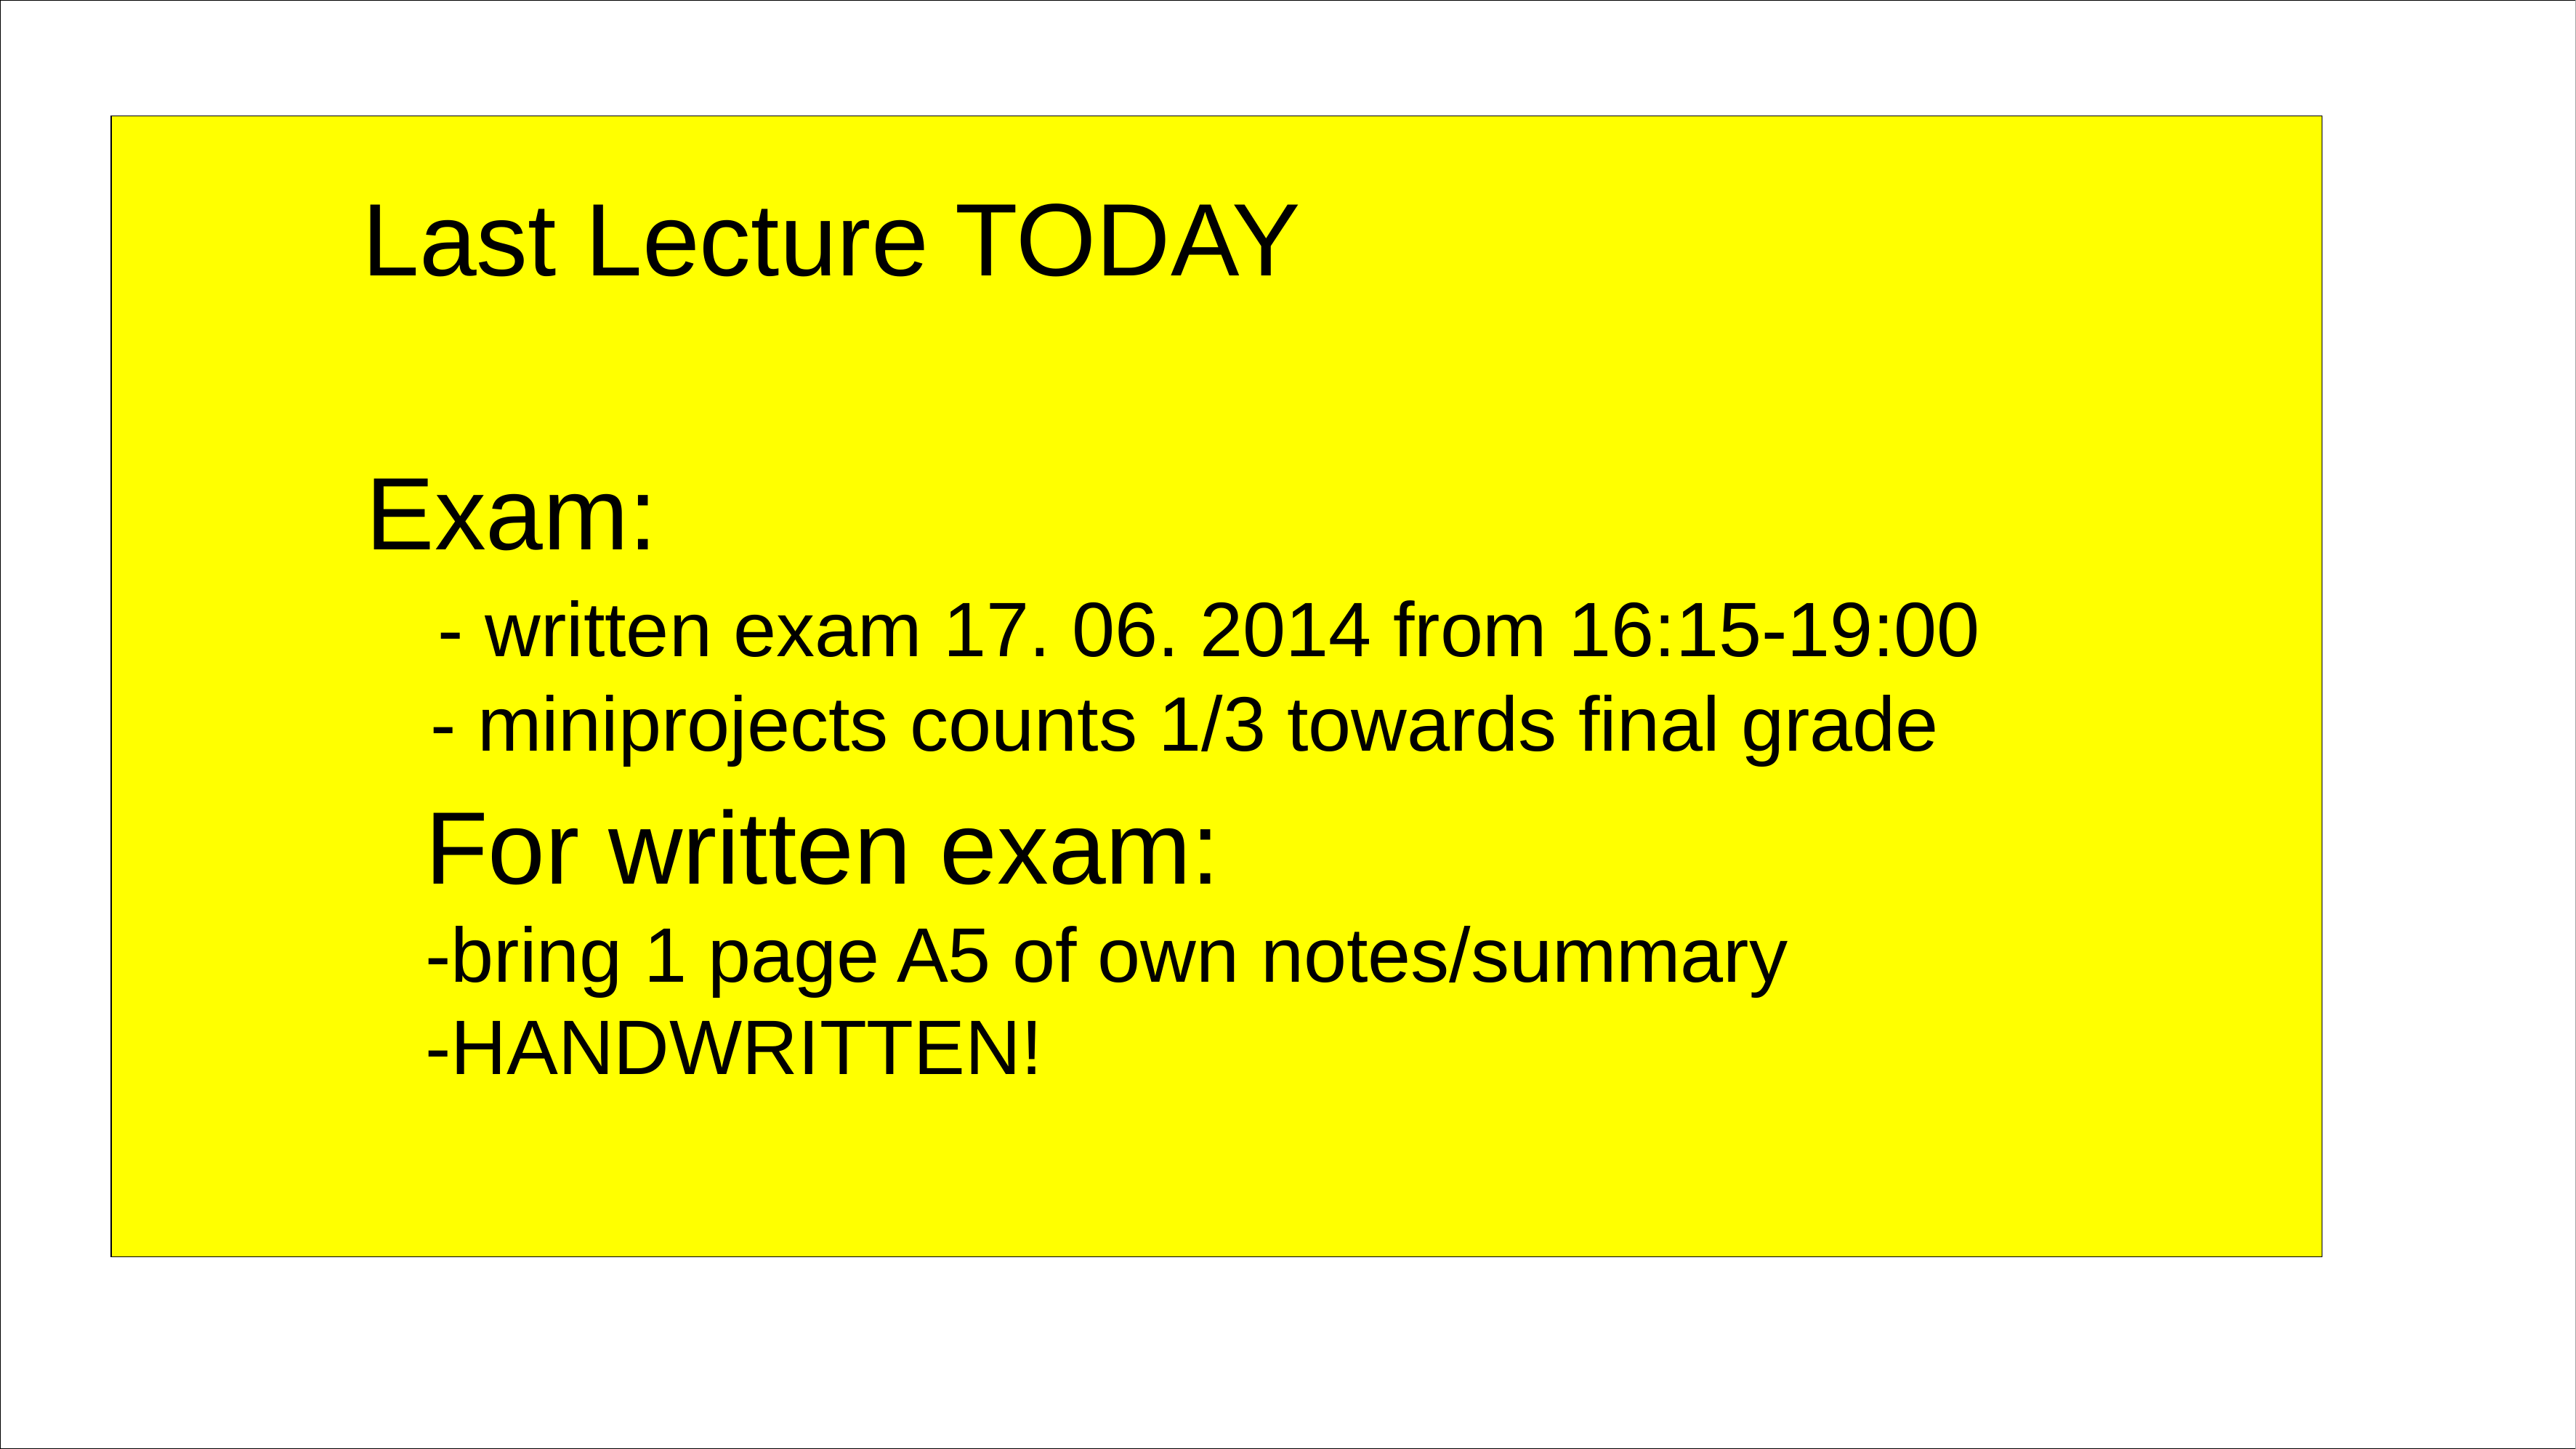

Last Lecture TODAY
Exam:
   - written exam 17. 06. 2014 from 16:15-19:00
   - miniprojects counts 1/3 towards final grade

For written exam:
-bring 1 page A5 of own notes/summary
-HANDWRITTEN!